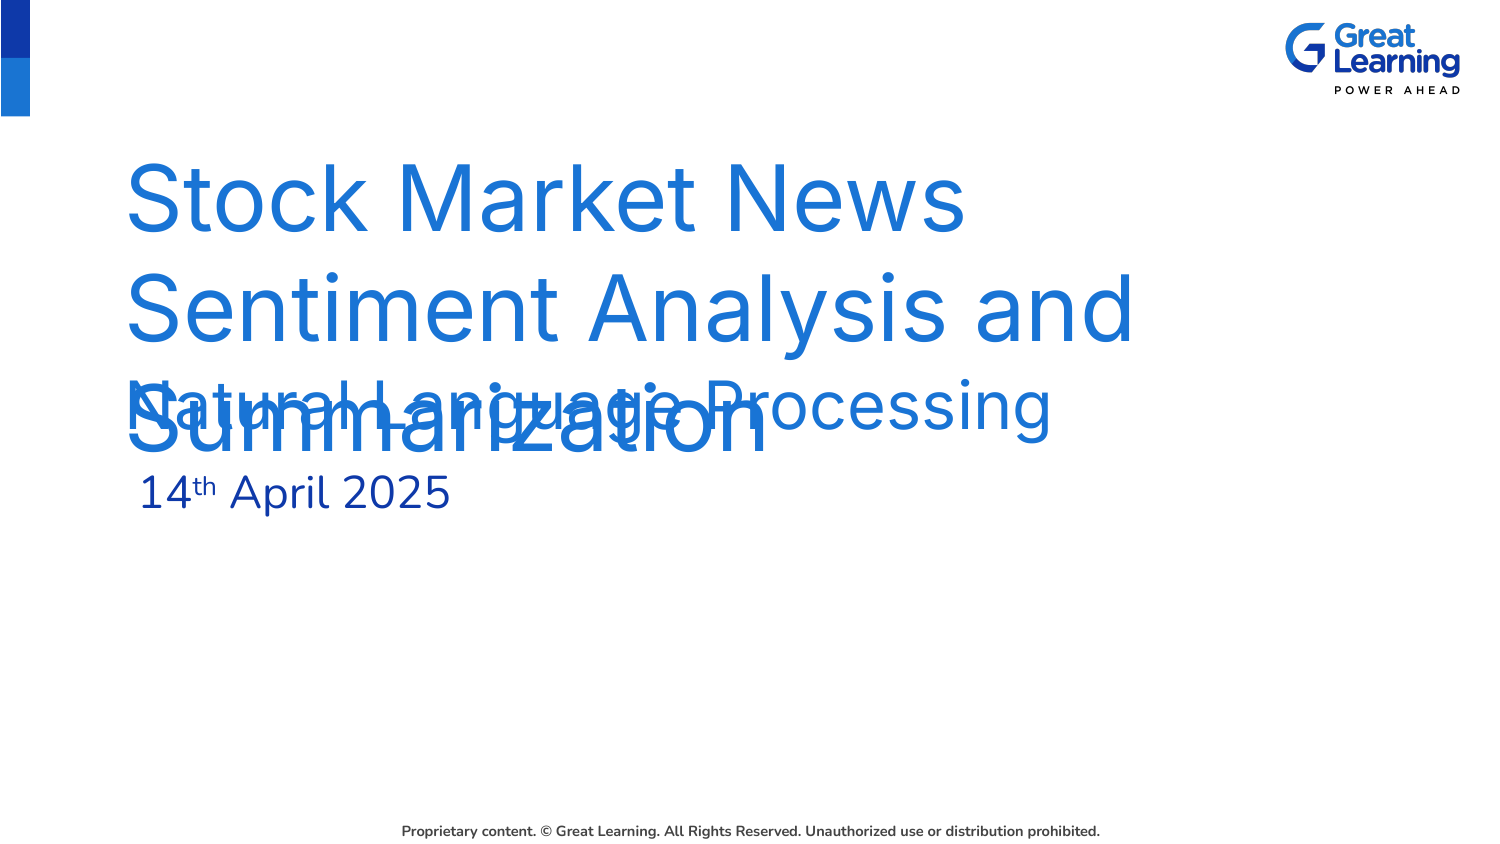

Stock Market News Sentiment Analysis and Summarization
Natural Language Processing
14th April 2025